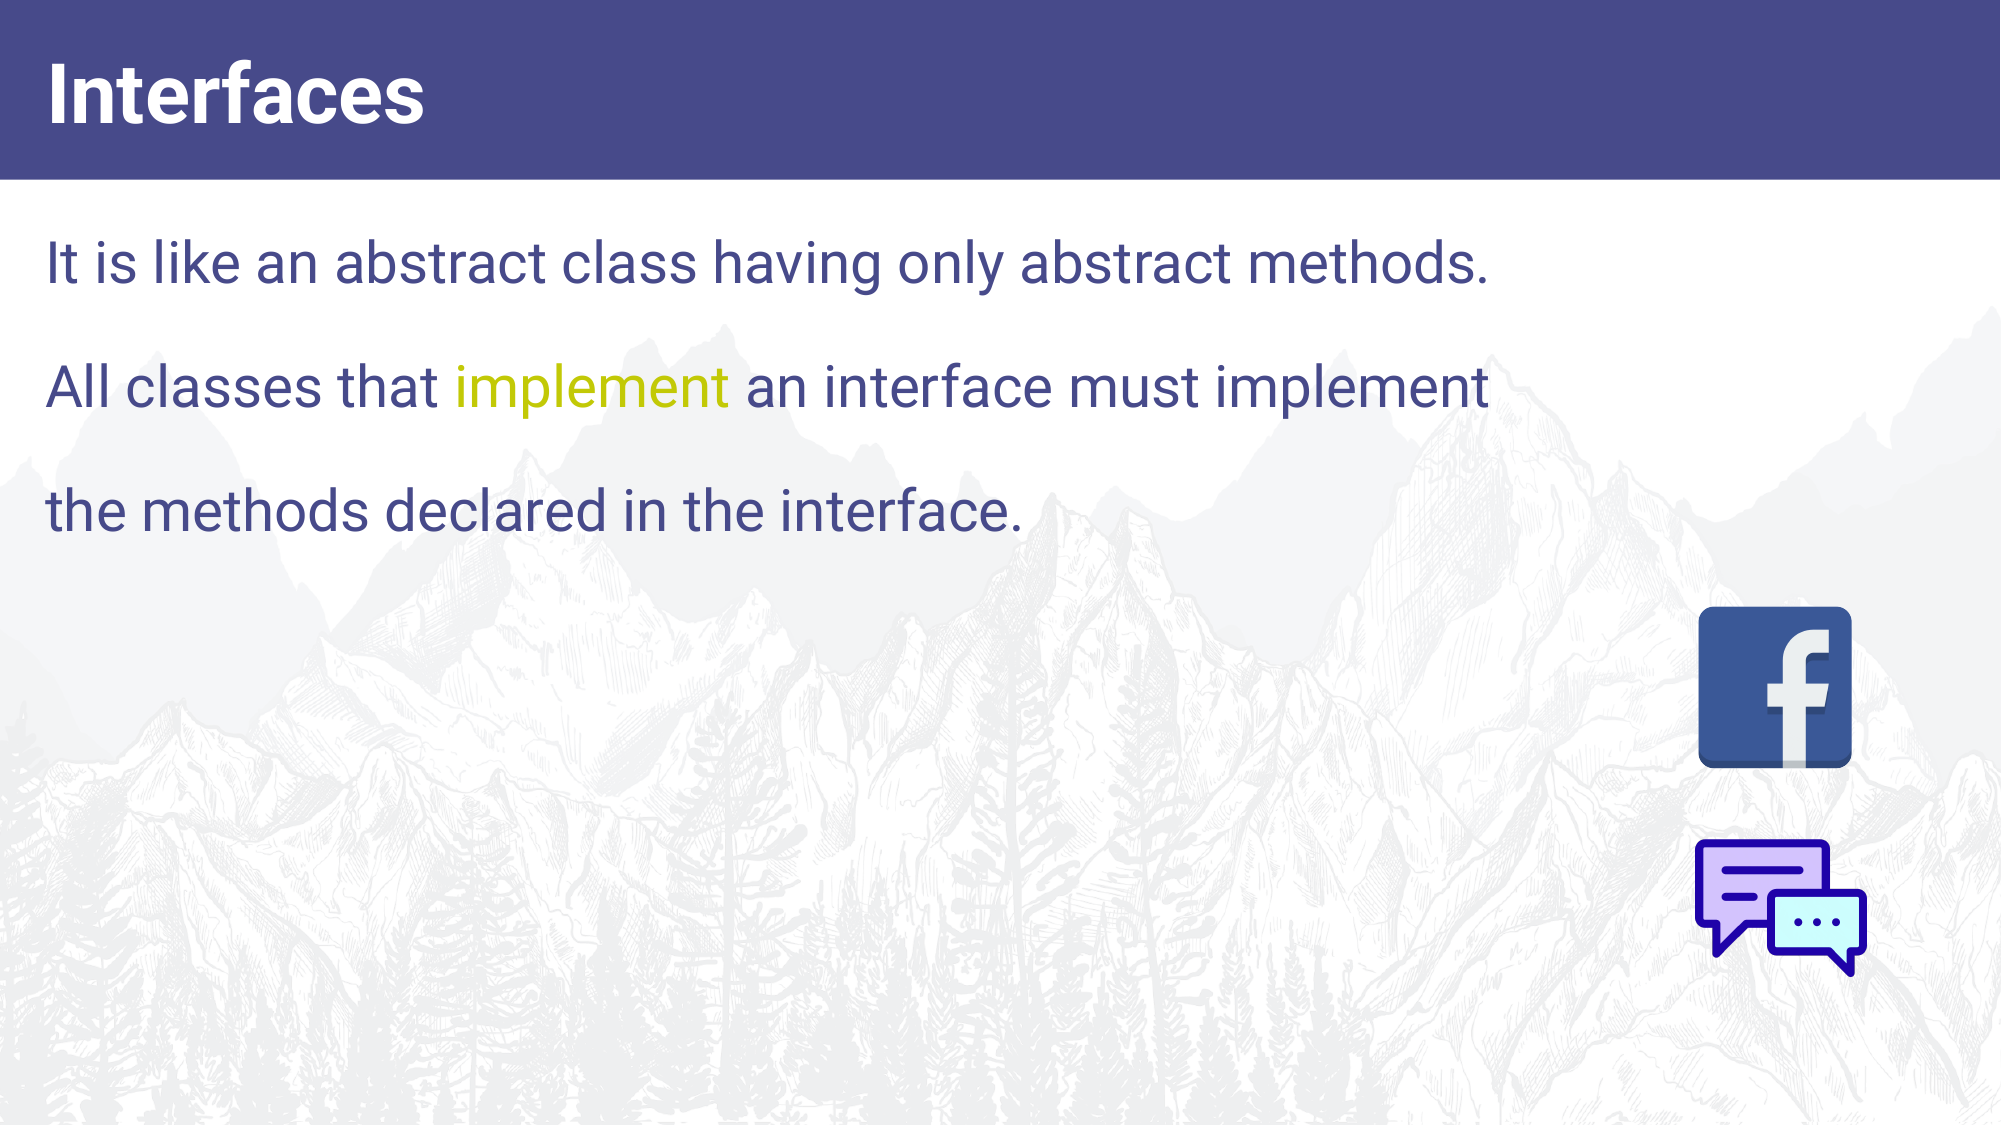

# Interfaces
It is like an abstract class having only abstract methods.
All classes that implement an interface must implement
the methods declared in the interface.